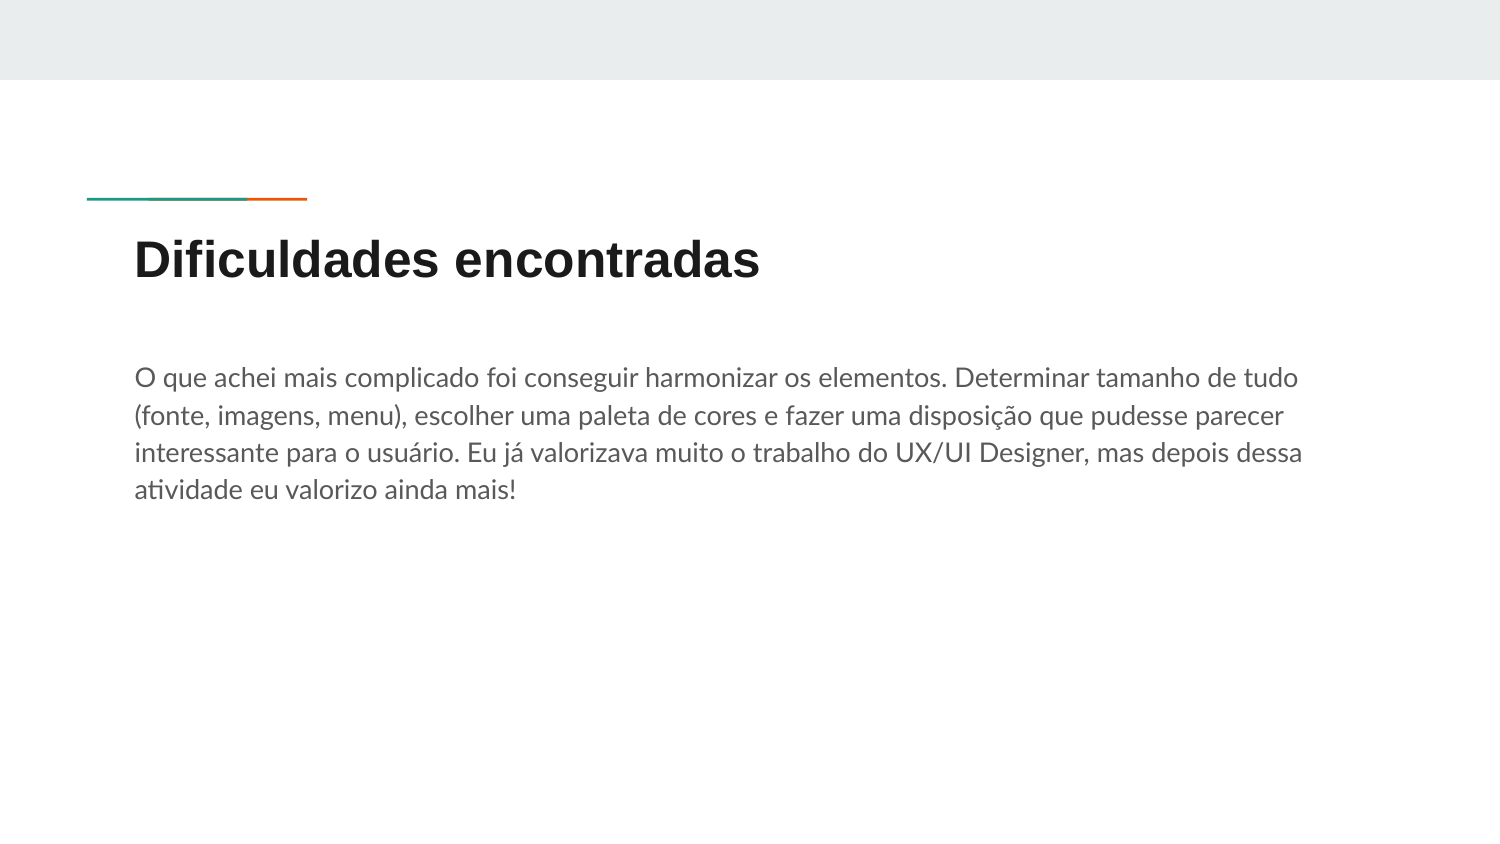

# Dificuldades encontradas
O que achei mais complicado foi conseguir harmonizar os elementos. Determinar tamanho de tudo (fonte, imagens, menu), escolher uma paleta de cores e fazer uma disposição que pudesse parecer interessante para o usuário. Eu já valorizava muito o trabalho do UX/UI Designer, mas depois dessa atividade eu valorizo ainda mais!